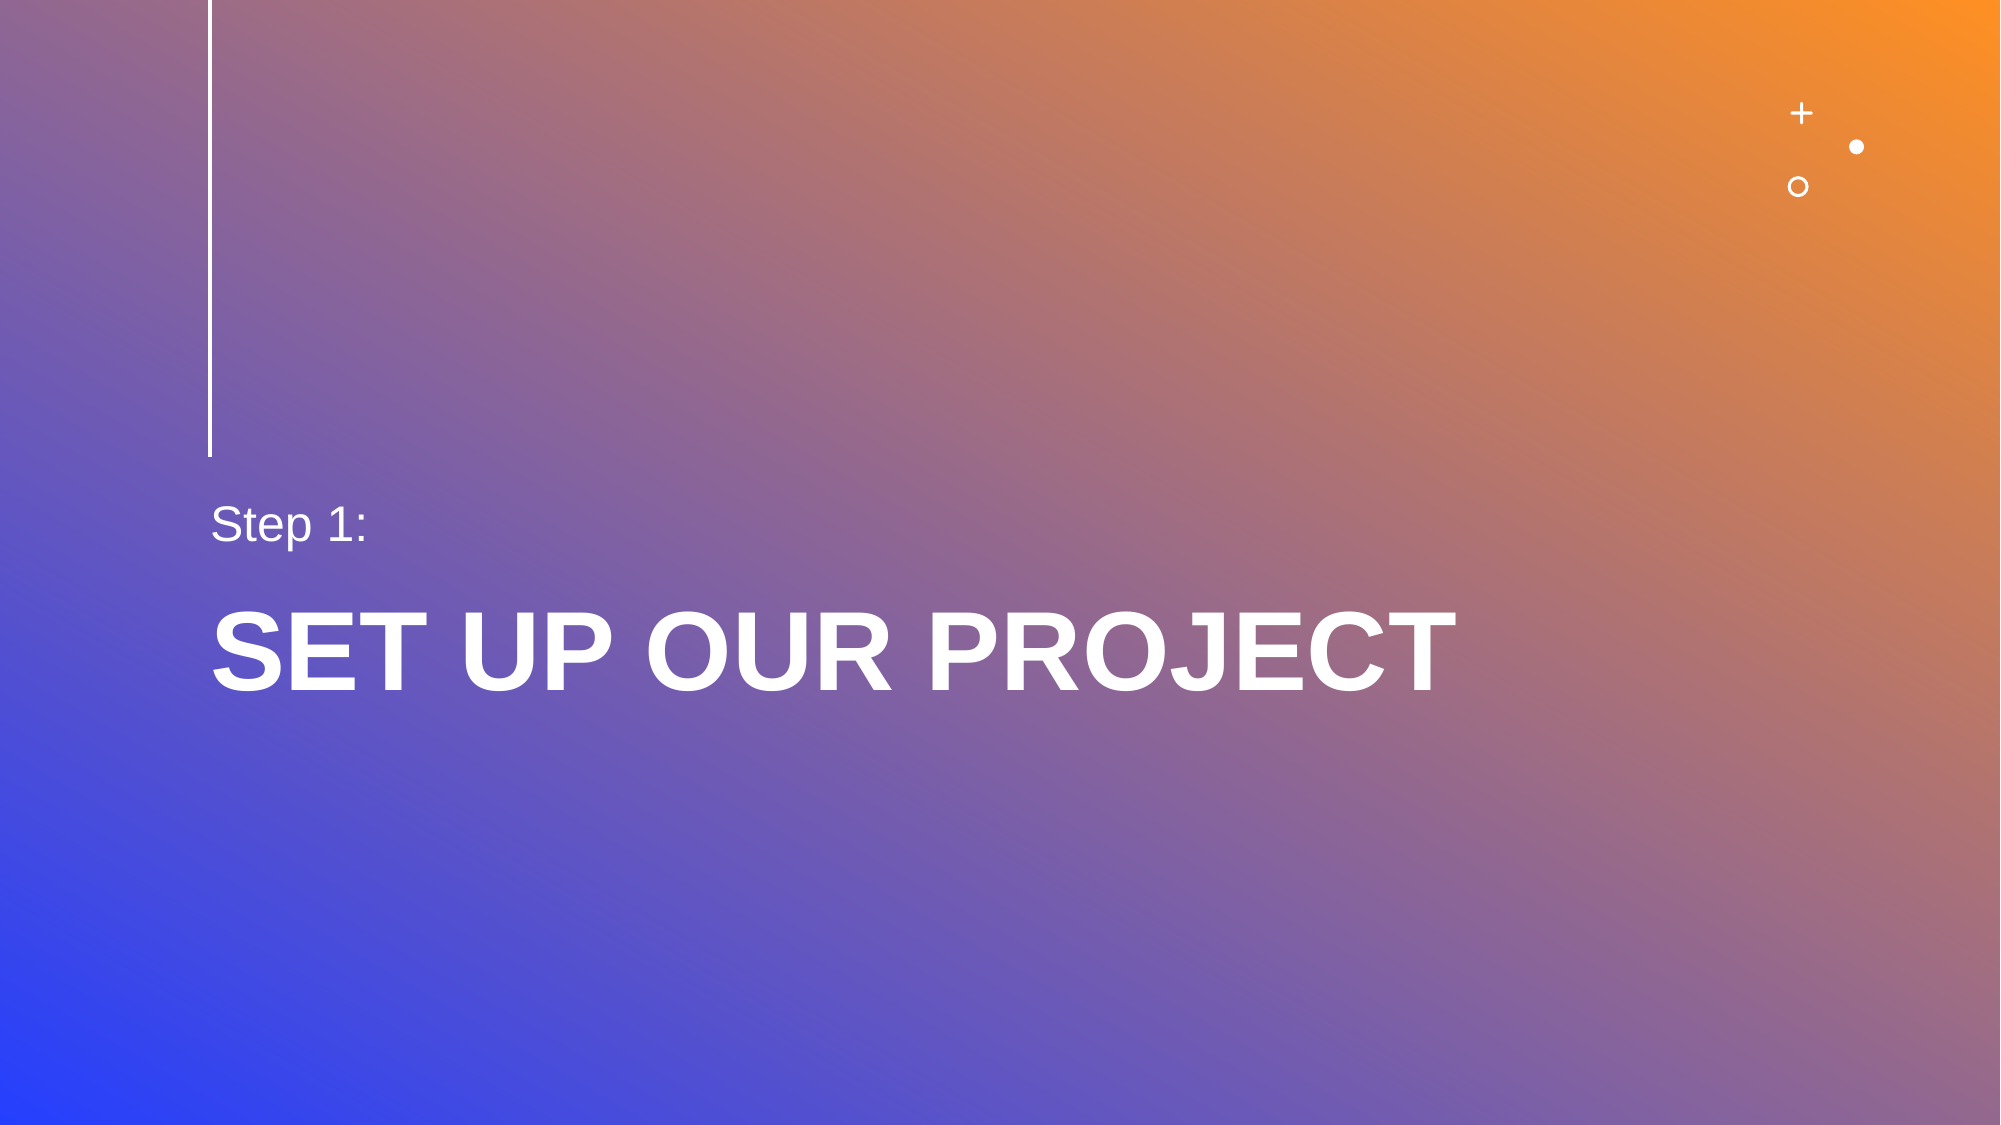

Step 1:
# Set up our Project